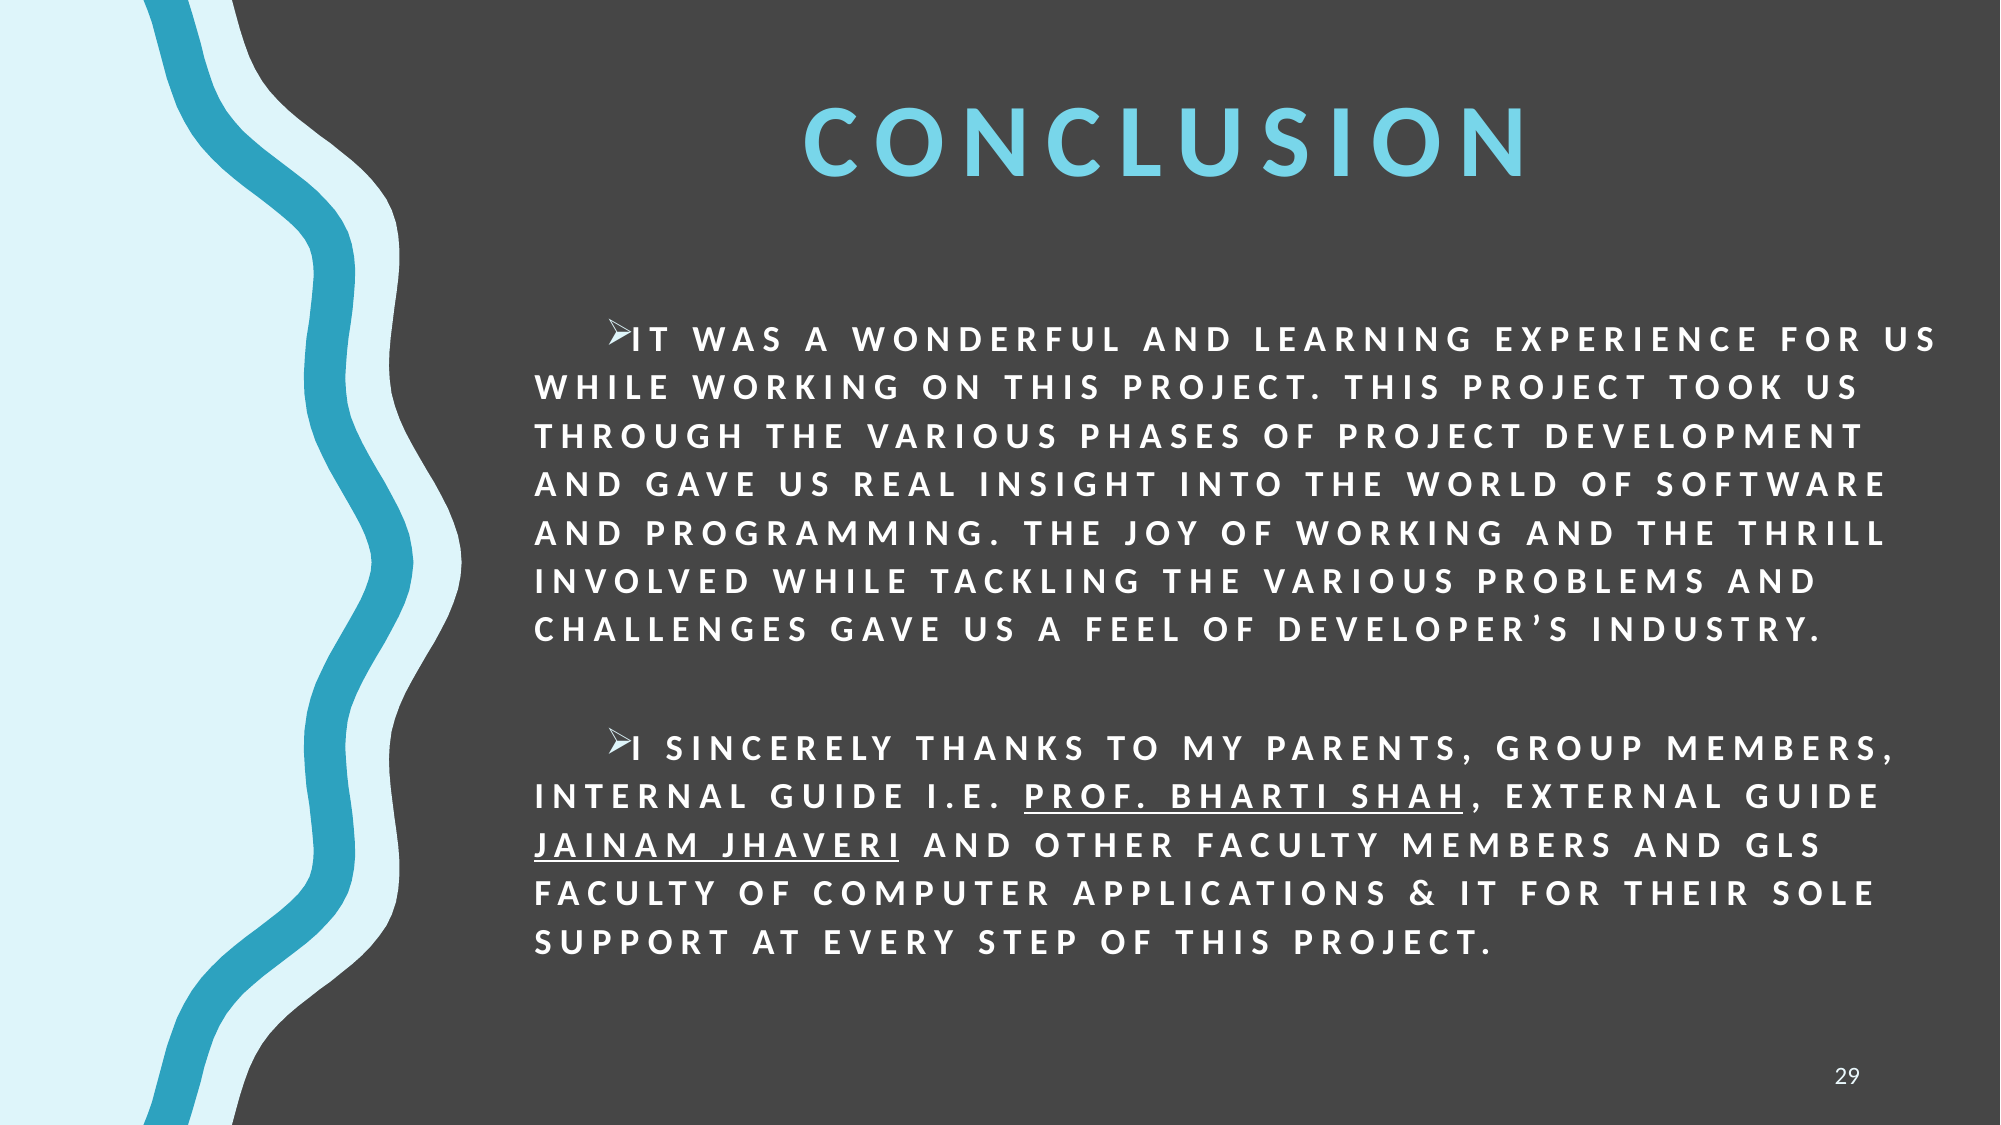

# Conclusion

It was a wonderful and learning experience for us while working on this project. This project took us through the various phases of project development and gave us real insight into the world of software and programming. The joy of working and the thrill involved while tackling the various problems and challenges gave us a feel of developer’s industry.

I sincerely thanks to my parents, group members, internal guide i.e. Prof. Bharti shah, external guide Jainam Jhaveri and other faculty members and GLS Faculty of Computer Applications & IT for their sole support at every step of this project.

29